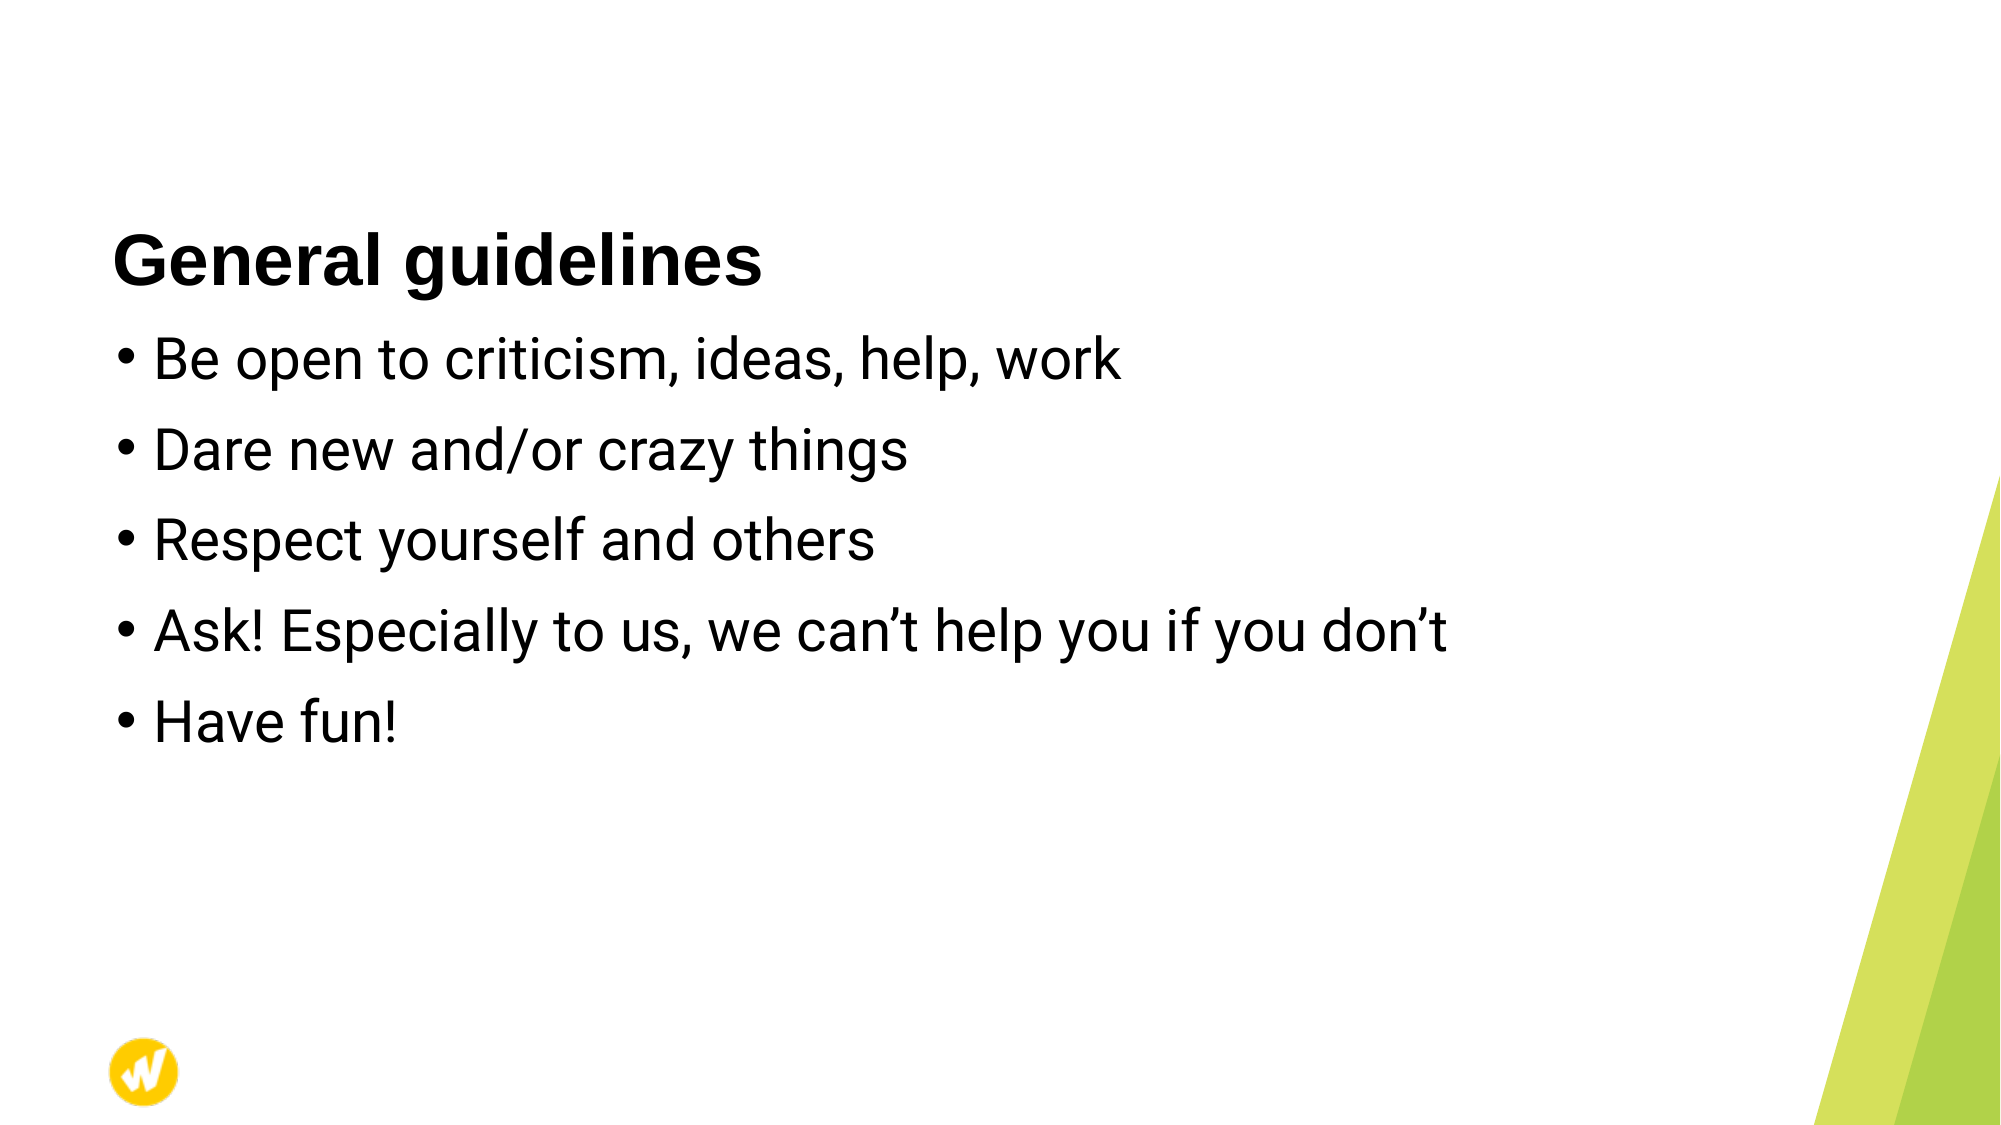

# General guidelines
Be open to criticism, ideas, help, work
Dare new and/or crazy things
Respect yourself and others
Ask! Especially to us, we can’t help you if you don’t
Have fun!